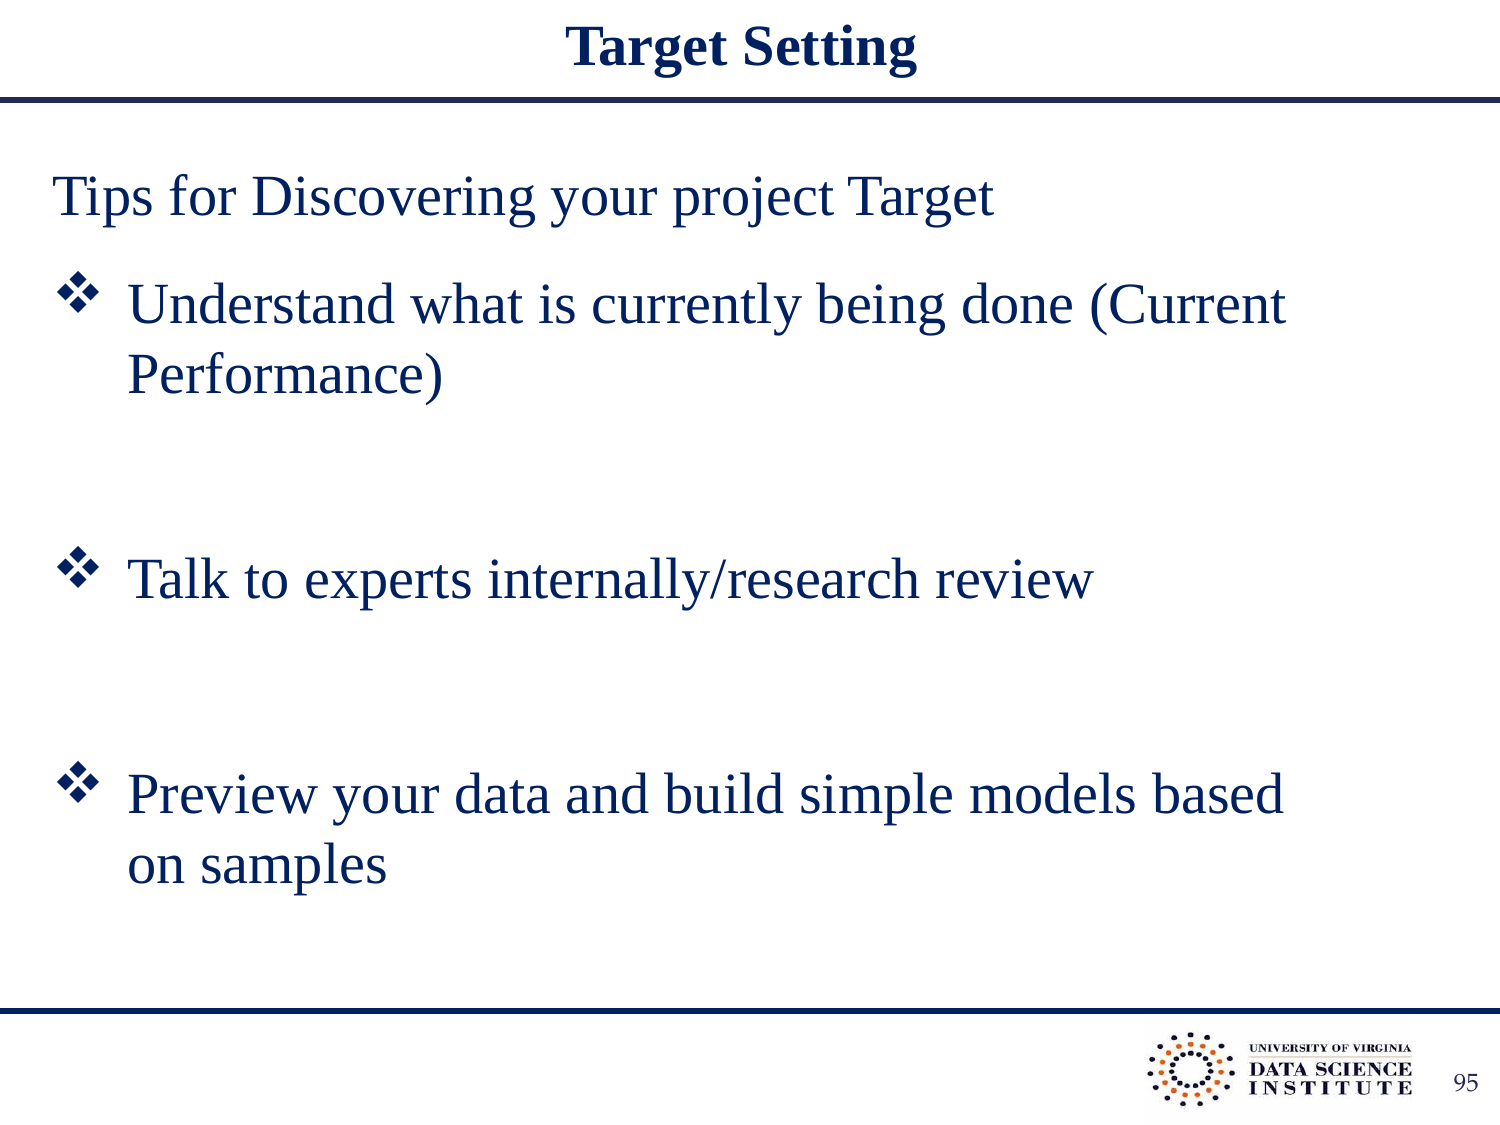

Target Setting
Tips for Discovering your project Target
Understand what is currently being done (Current Performance)

Talk to experts internally/research review

Preview your data and build simple models based on samples
95